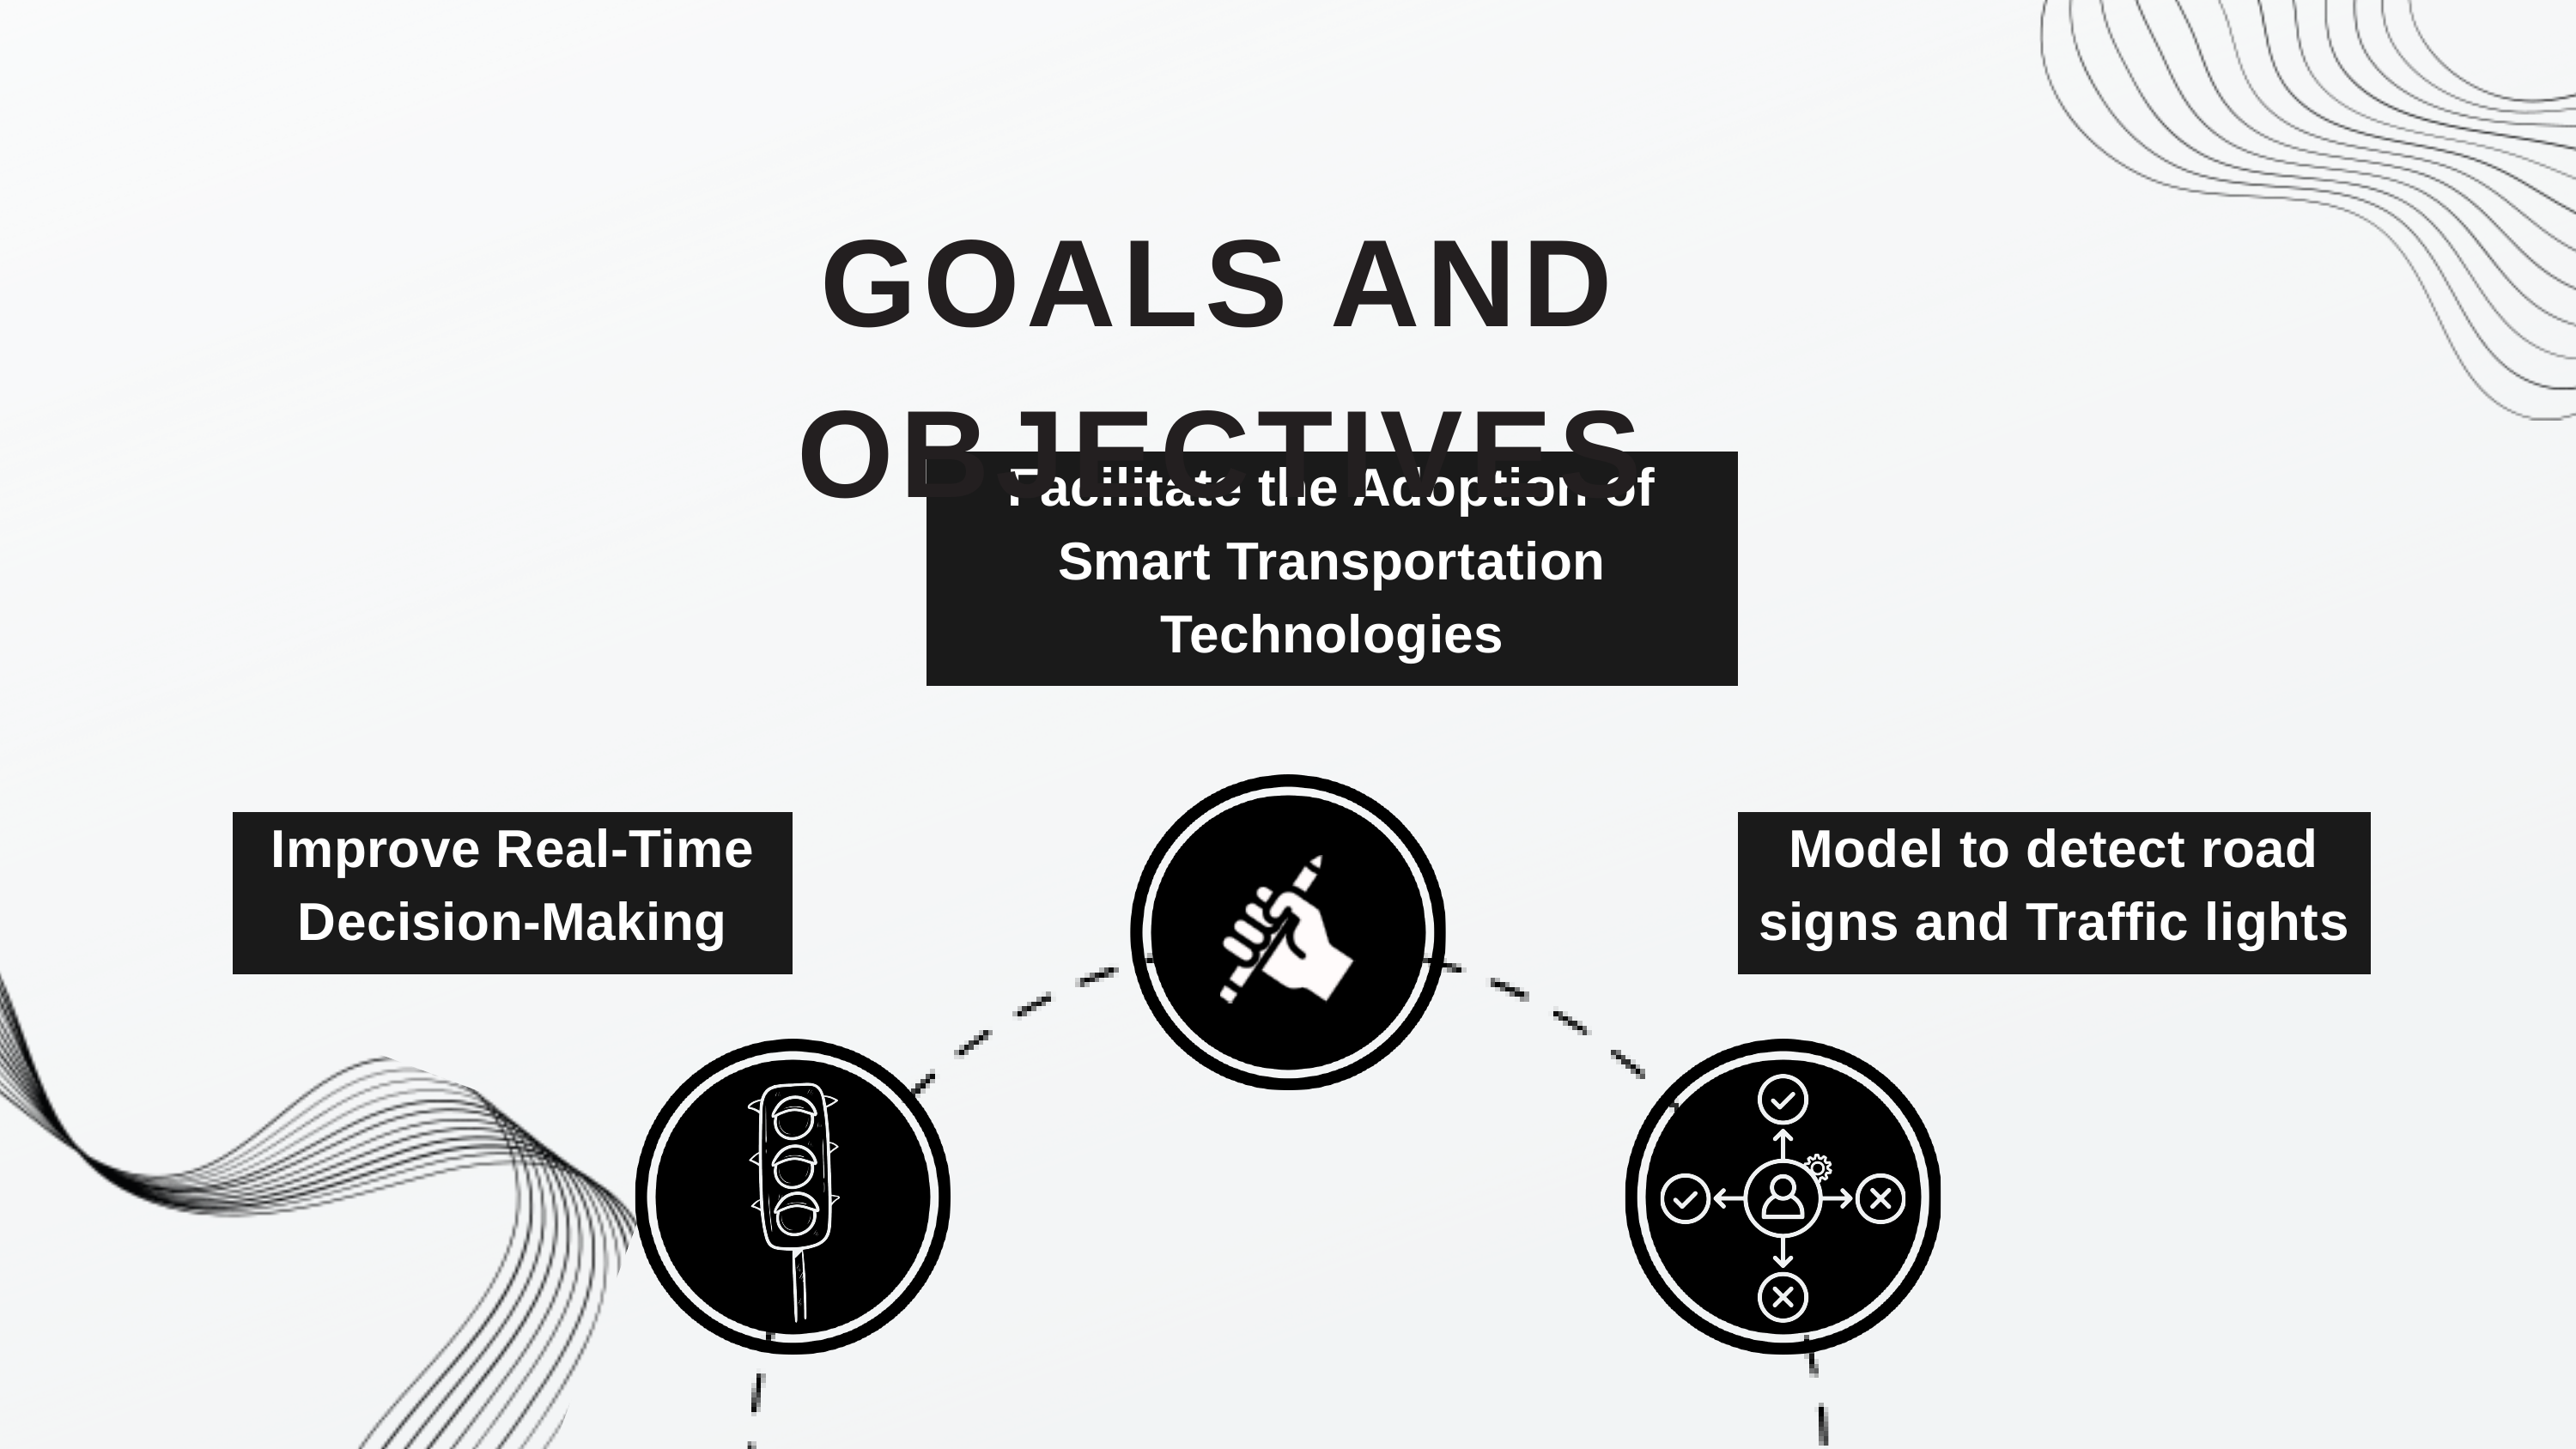

GOALS AND OBJECTIVES

Facilitate the Adoption of Smart Transportation Technologies

Improve Real-Time Decision-Making

Model to detect road signs and Traffic lights